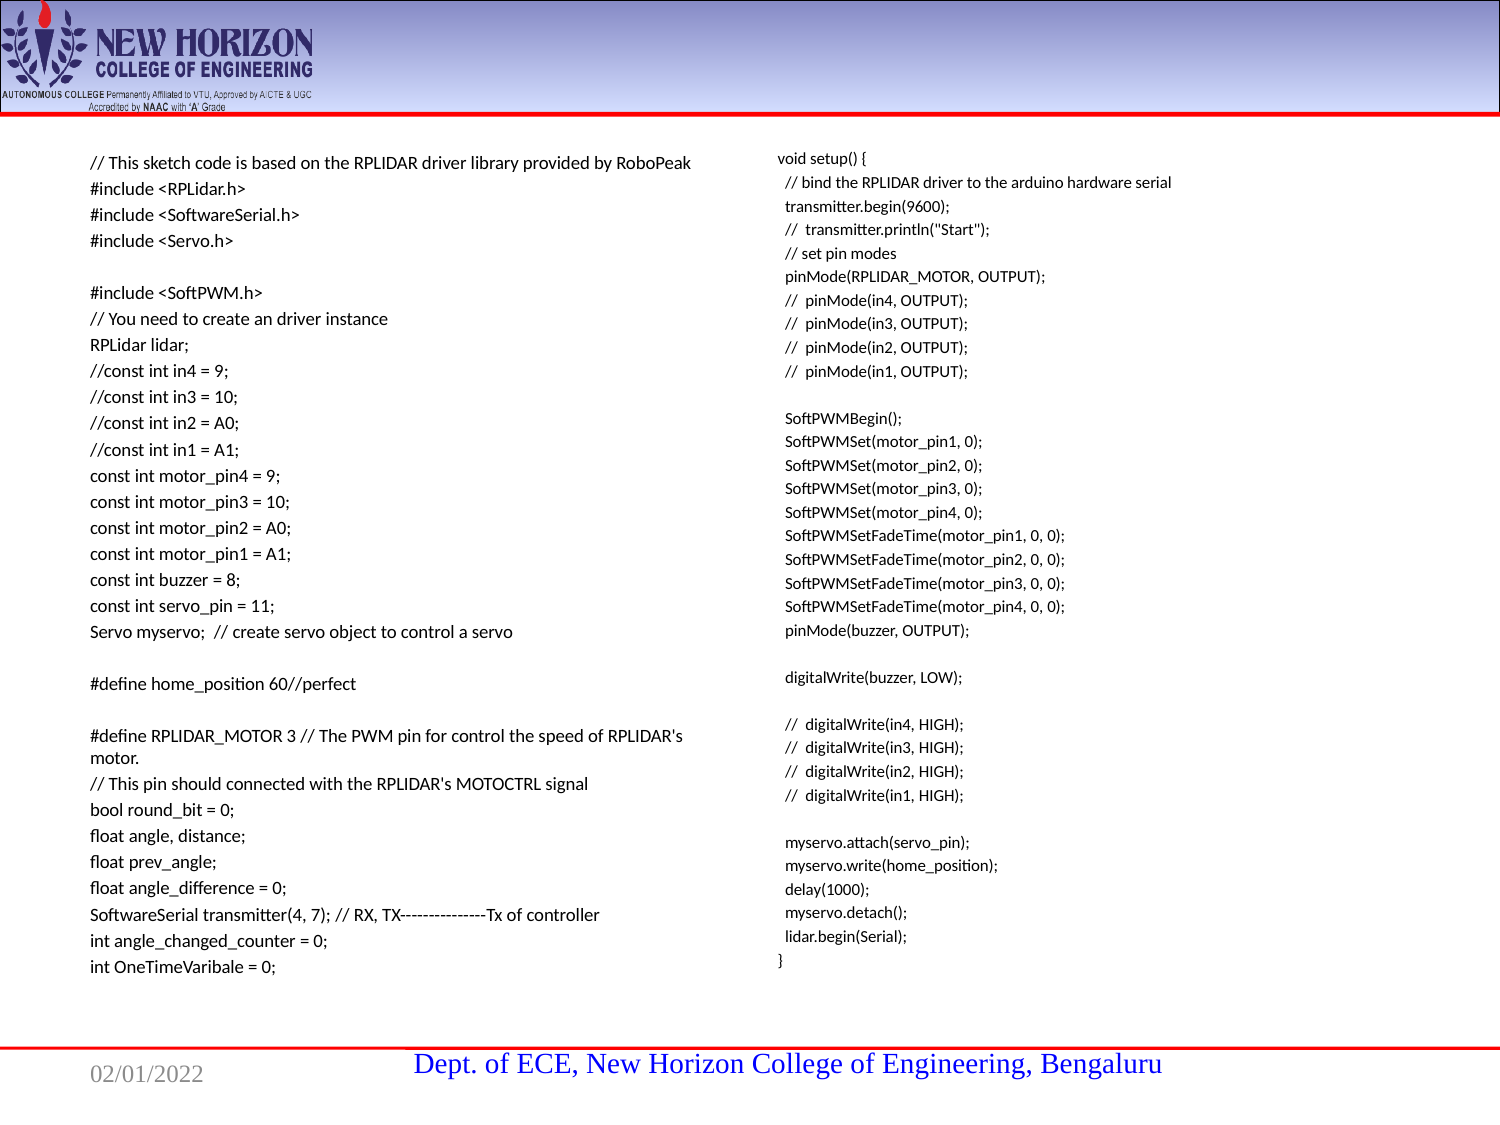

#
void setup() {
  // bind the RPLIDAR driver to the arduino hardware serial
  transmitter.begin(9600);
  //  transmitter.println("Start");
  // set pin modes
  pinMode(RPLIDAR_MOTOR, OUTPUT);
  //  pinMode(in4, OUTPUT);
  //  pinMode(in3, OUTPUT);
  //  pinMode(in2, OUTPUT);
  //  pinMode(in1, OUTPUT);

  SoftPWMBegin();
  SoftPWMSet(motor_pin1, 0);
  SoftPWMSet(motor_pin2, 0);
  SoftPWMSet(motor_pin3, 0);
  SoftPWMSet(motor_pin4, 0);
  SoftPWMSetFadeTime(motor_pin1, 0, 0);
  SoftPWMSetFadeTime(motor_pin2, 0, 0);
  SoftPWMSetFadeTime(motor_pin3, 0, 0);
  SoftPWMSetFadeTime(motor_pin4, 0, 0);
  pinMode(buzzer, OUTPUT);

  digitalWrite(buzzer, LOW);

  //  digitalWrite(in4, HIGH);
  //  digitalWrite(in3, HIGH);
  //  digitalWrite(in2, HIGH);
  //  digitalWrite(in1, HIGH);

  myservo.attach(servo_pin);
  myservo.write(home_position);
  delay(1000);
  myservo.detach();
  lidar.begin(Serial);
}

// This sketch code is based on the RPLIDAR driver library provided by RoboPeak
#include <RPLidar.h>
#include <SoftwareSerial.h>
#include <Servo.h>

#include <SoftPWM.h>
// You need to create an driver instance
RPLidar lidar;
//const int in4 = 9;
//const int in3 = 10;
//const int in2 = A0;
//const int in1 = A1;
const int motor_pin4 = 9;
const int motor_pin3 = 10;
const int motor_pin2 = A0;
const int motor_pin1 = A1;
const int buzzer = 8;
const int servo_pin = 11;
Servo myservo;  // create servo object to control a servo

#define home_position 60//perfect

#define RPLIDAR_MOTOR 3 // The PWM pin for control the speed of RPLIDAR's motor.
// This pin should connected with the RPLIDAR's MOTOCTRL signal
bool round_bit = 0;
float angle, distance;
float prev_angle;
float angle_difference = 0;
SoftwareSerial transmitter(4, 7); // RX, TX---------------Tx of controller
int angle_changed_counter = 0;
int OneTimeVaribale = 0;
02/01/2022
12